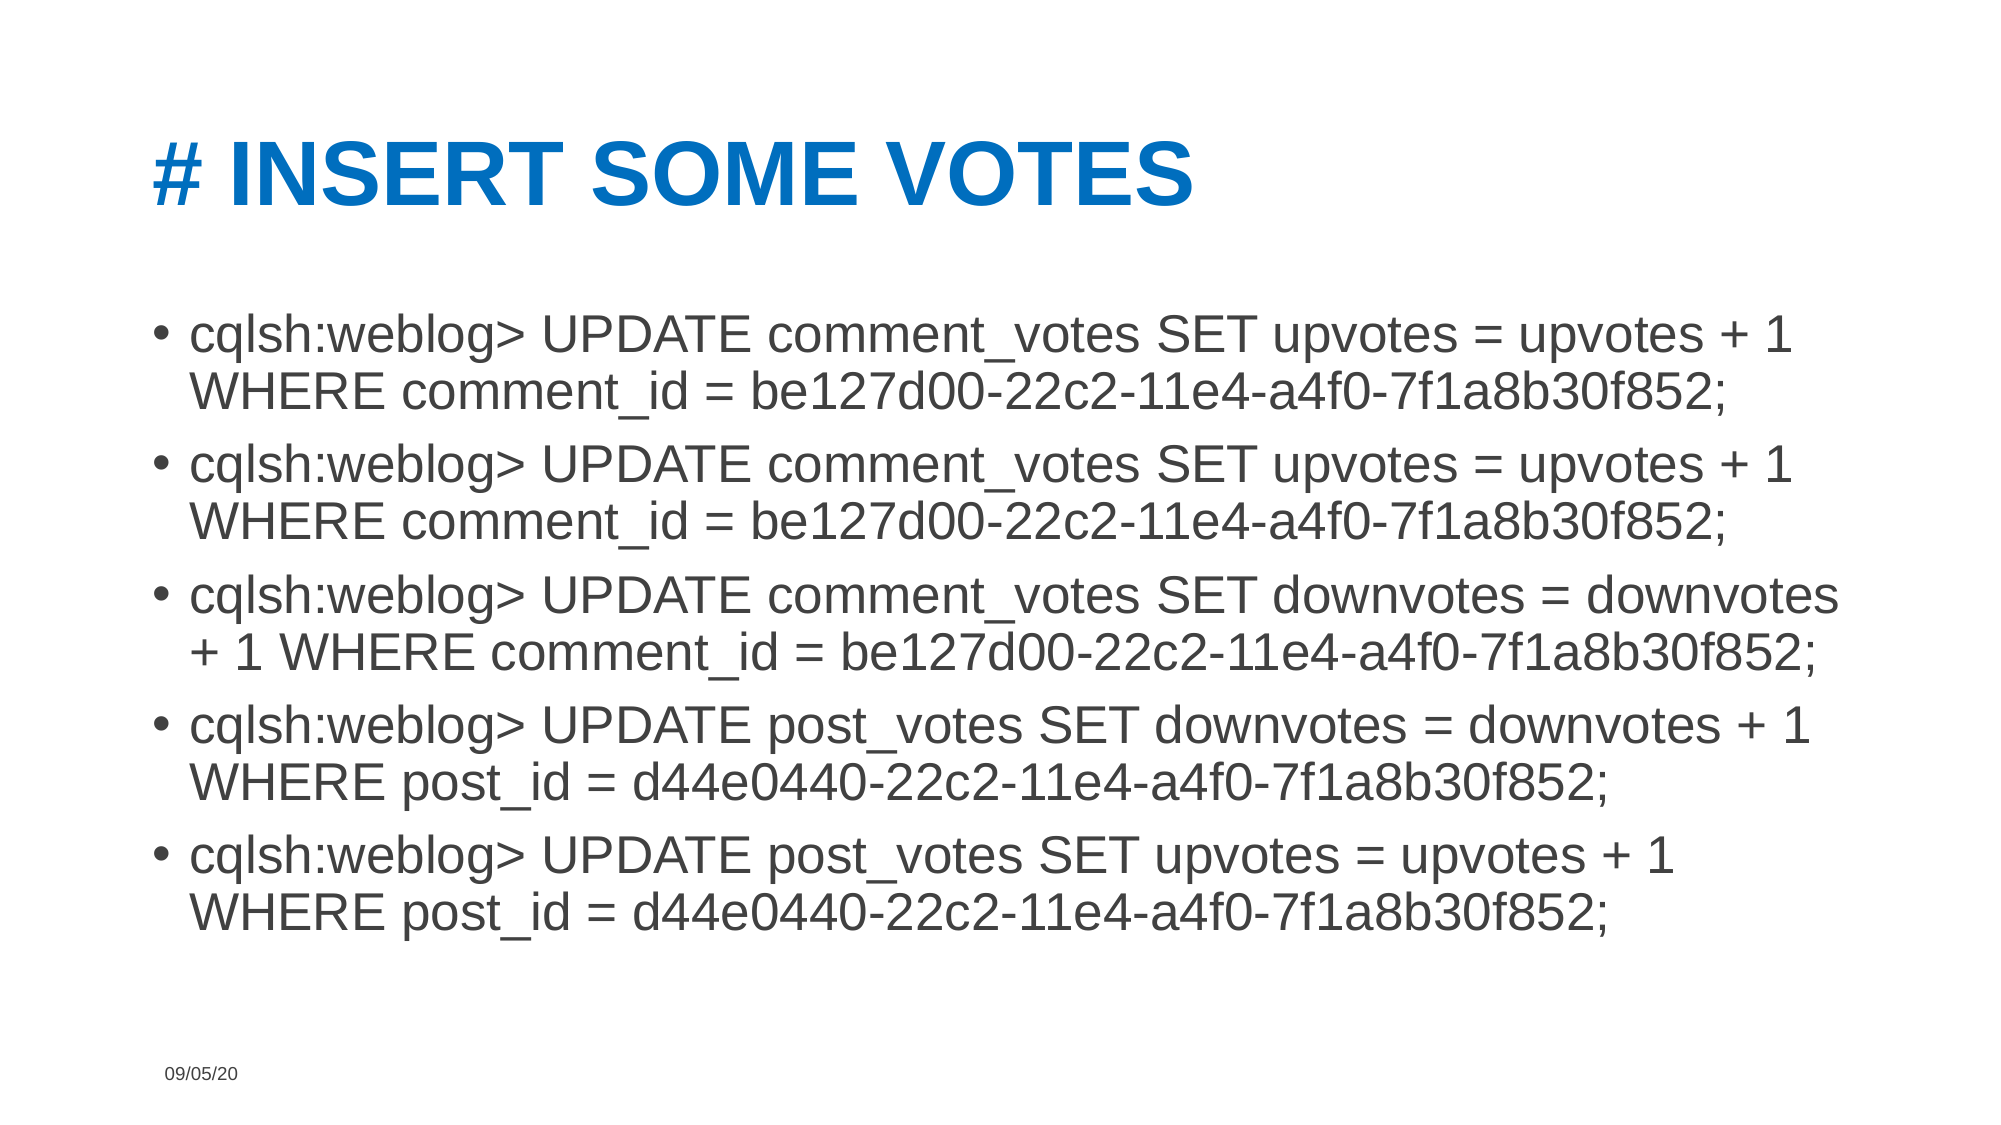

# # INSERT SOME VOTES
cqlsh:weblog> UPDATE comment_votes SET upvotes = upvotes + 1 WHERE comment_id = be127d00-22c2-11e4-a4f0-7f1a8b30f852;
cqlsh:weblog> UPDATE comment_votes SET upvotes = upvotes + 1 WHERE comment_id = be127d00-22c2-11e4-a4f0-7f1a8b30f852;
cqlsh:weblog> UPDATE comment_votes SET downvotes = downvotes + 1 WHERE comment_id = be127d00-22c2-11e4-a4f0-7f1a8b30f852;
cqlsh:weblog> UPDATE post_votes SET downvotes = downvotes + 1 WHERE post_id = d44e0440-22c2-11e4-a4f0-7f1a8b30f852;
cqlsh:weblog> UPDATE post_votes SET upvotes = upvotes + 1 WHERE post_id = d44e0440-22c2-11e4-a4f0-7f1a8b30f852;
09/05/20